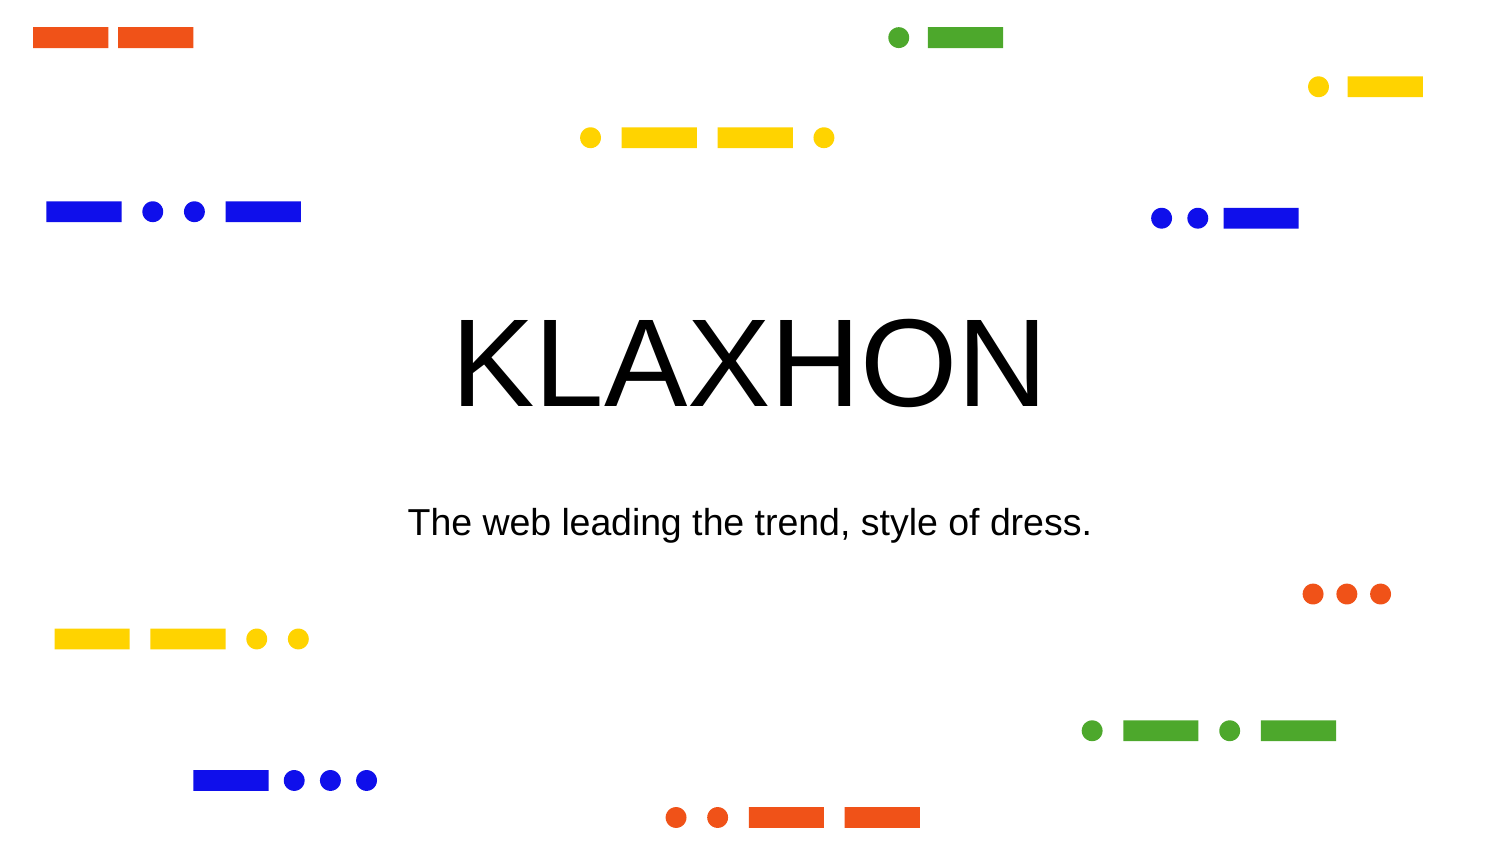

# KLAXHON
The web leading the trend, style of dress.